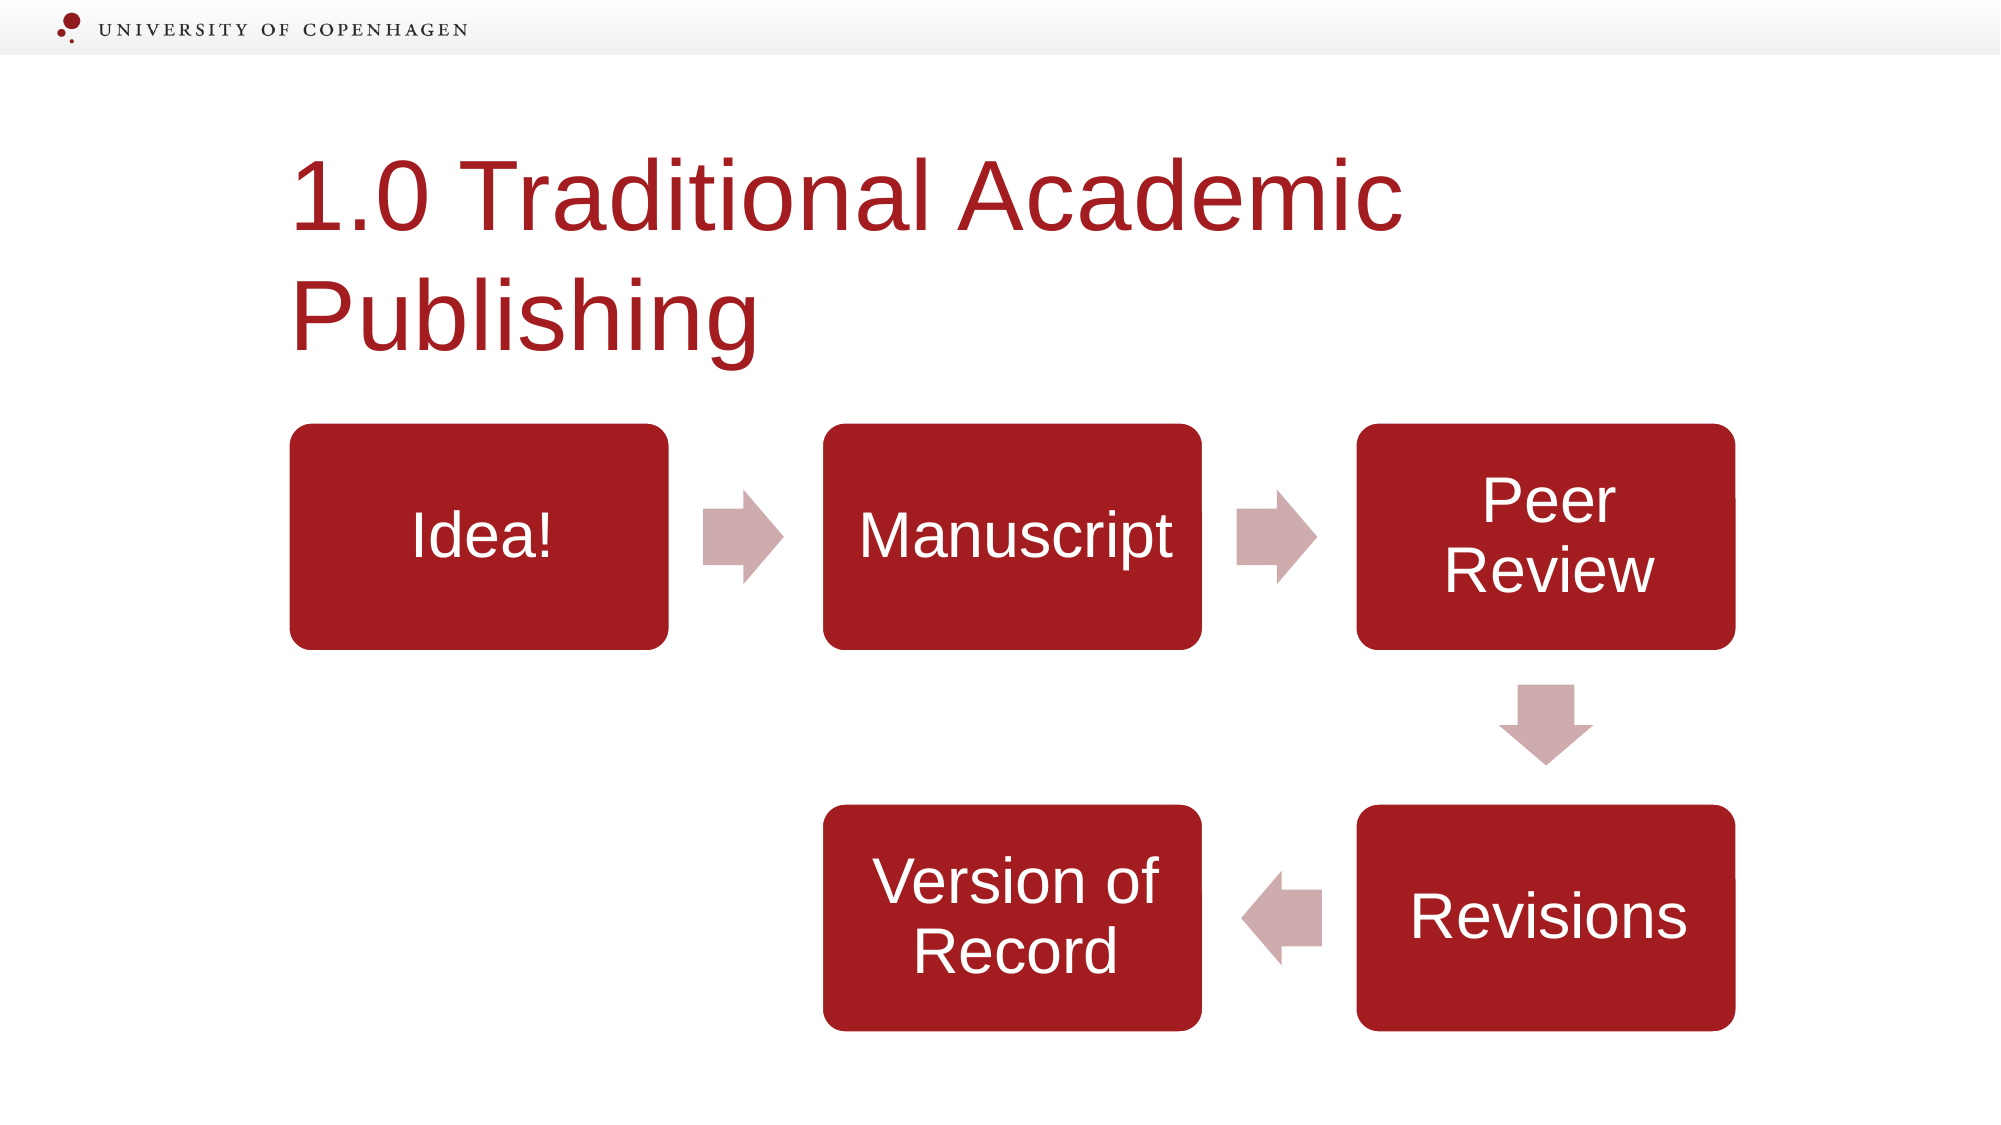

# 1.0 Traditional Academic Publishing
Idea!

Manuscript

Peer Review

Revisions

Version of Record